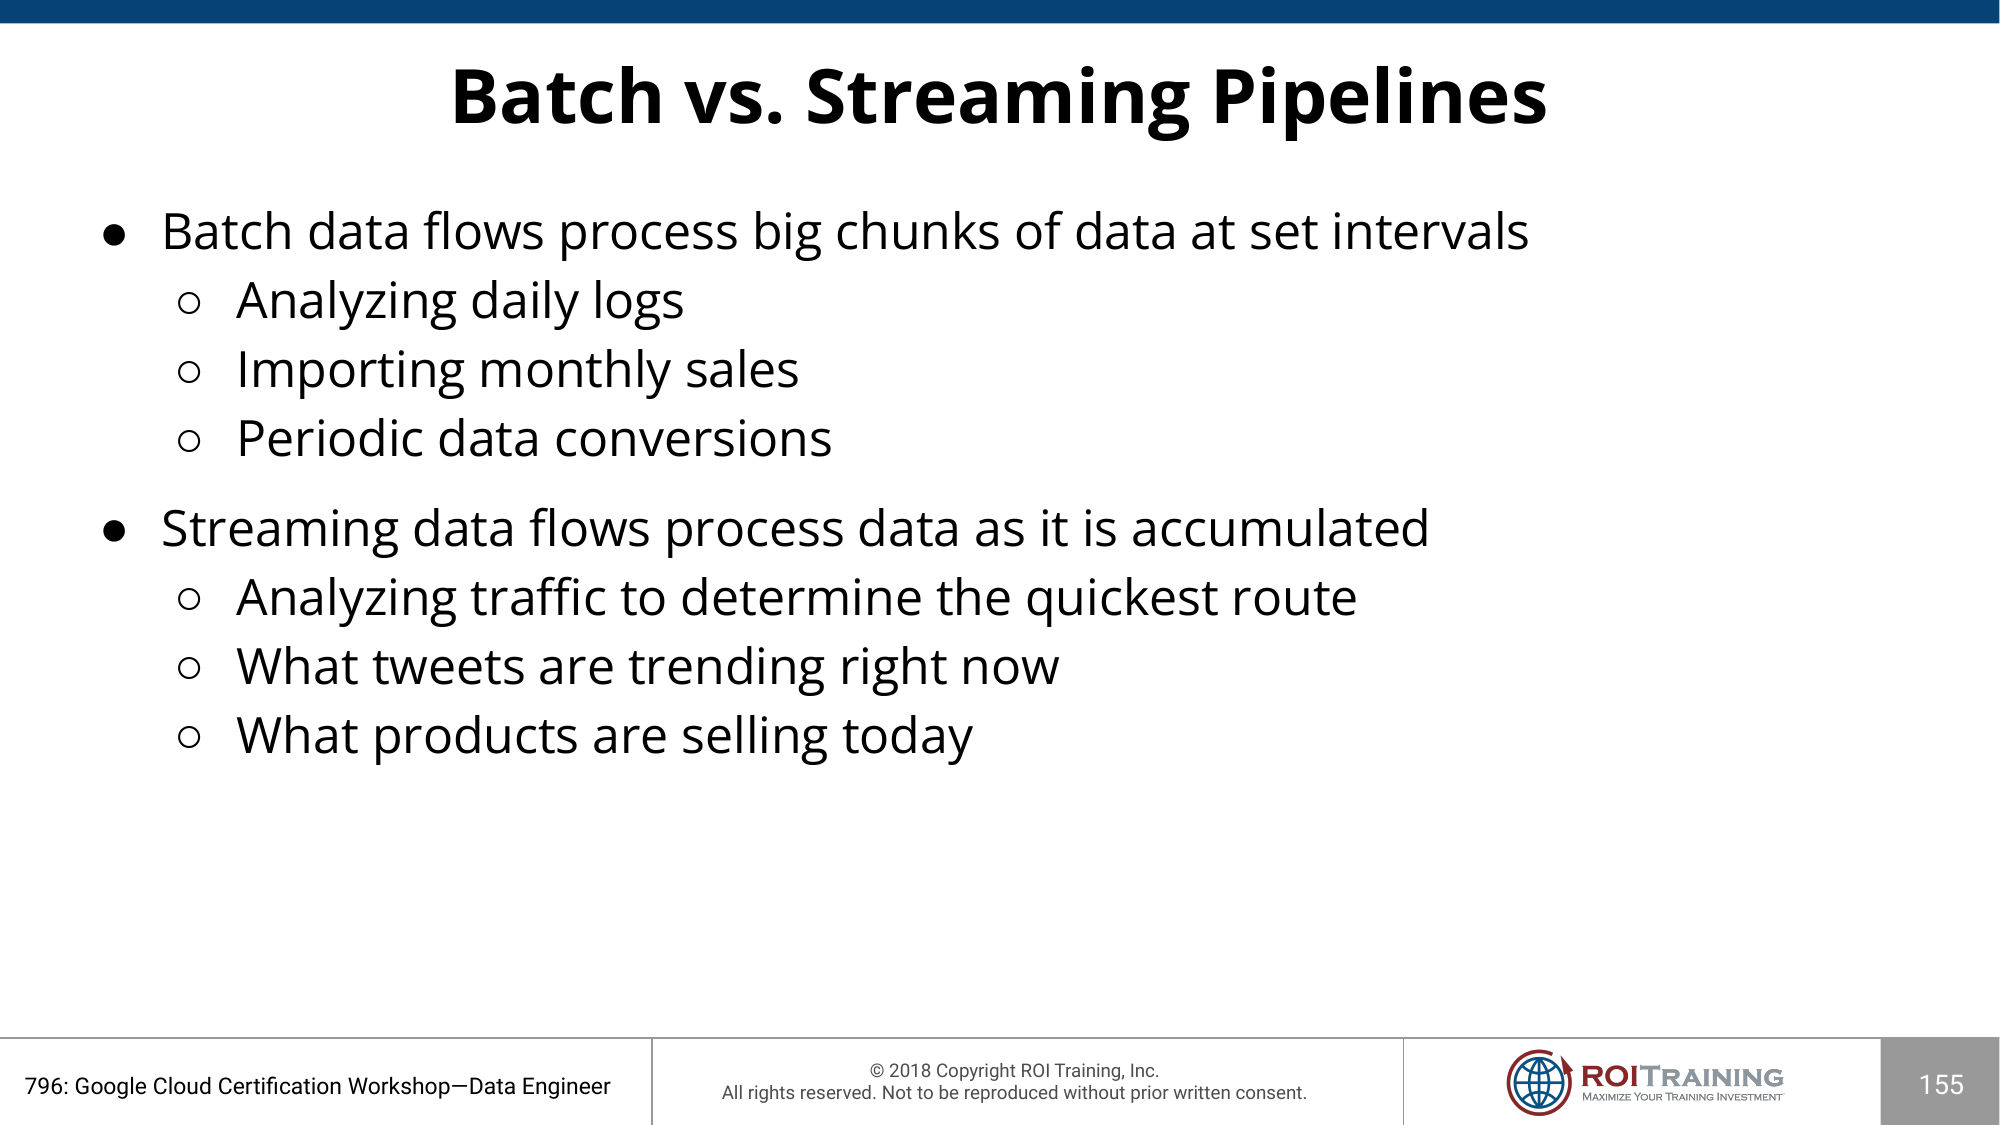

# Batch vs. Streaming Pipelines
Batch data flows process big chunks of data at set intervals
Analyzing daily logs
Importing monthly sales
Periodic data conversions
Streaming data flows process data as it is accumulated
Analyzing traffic to determine the quickest route
What tweets are trending right now
What products are selling today